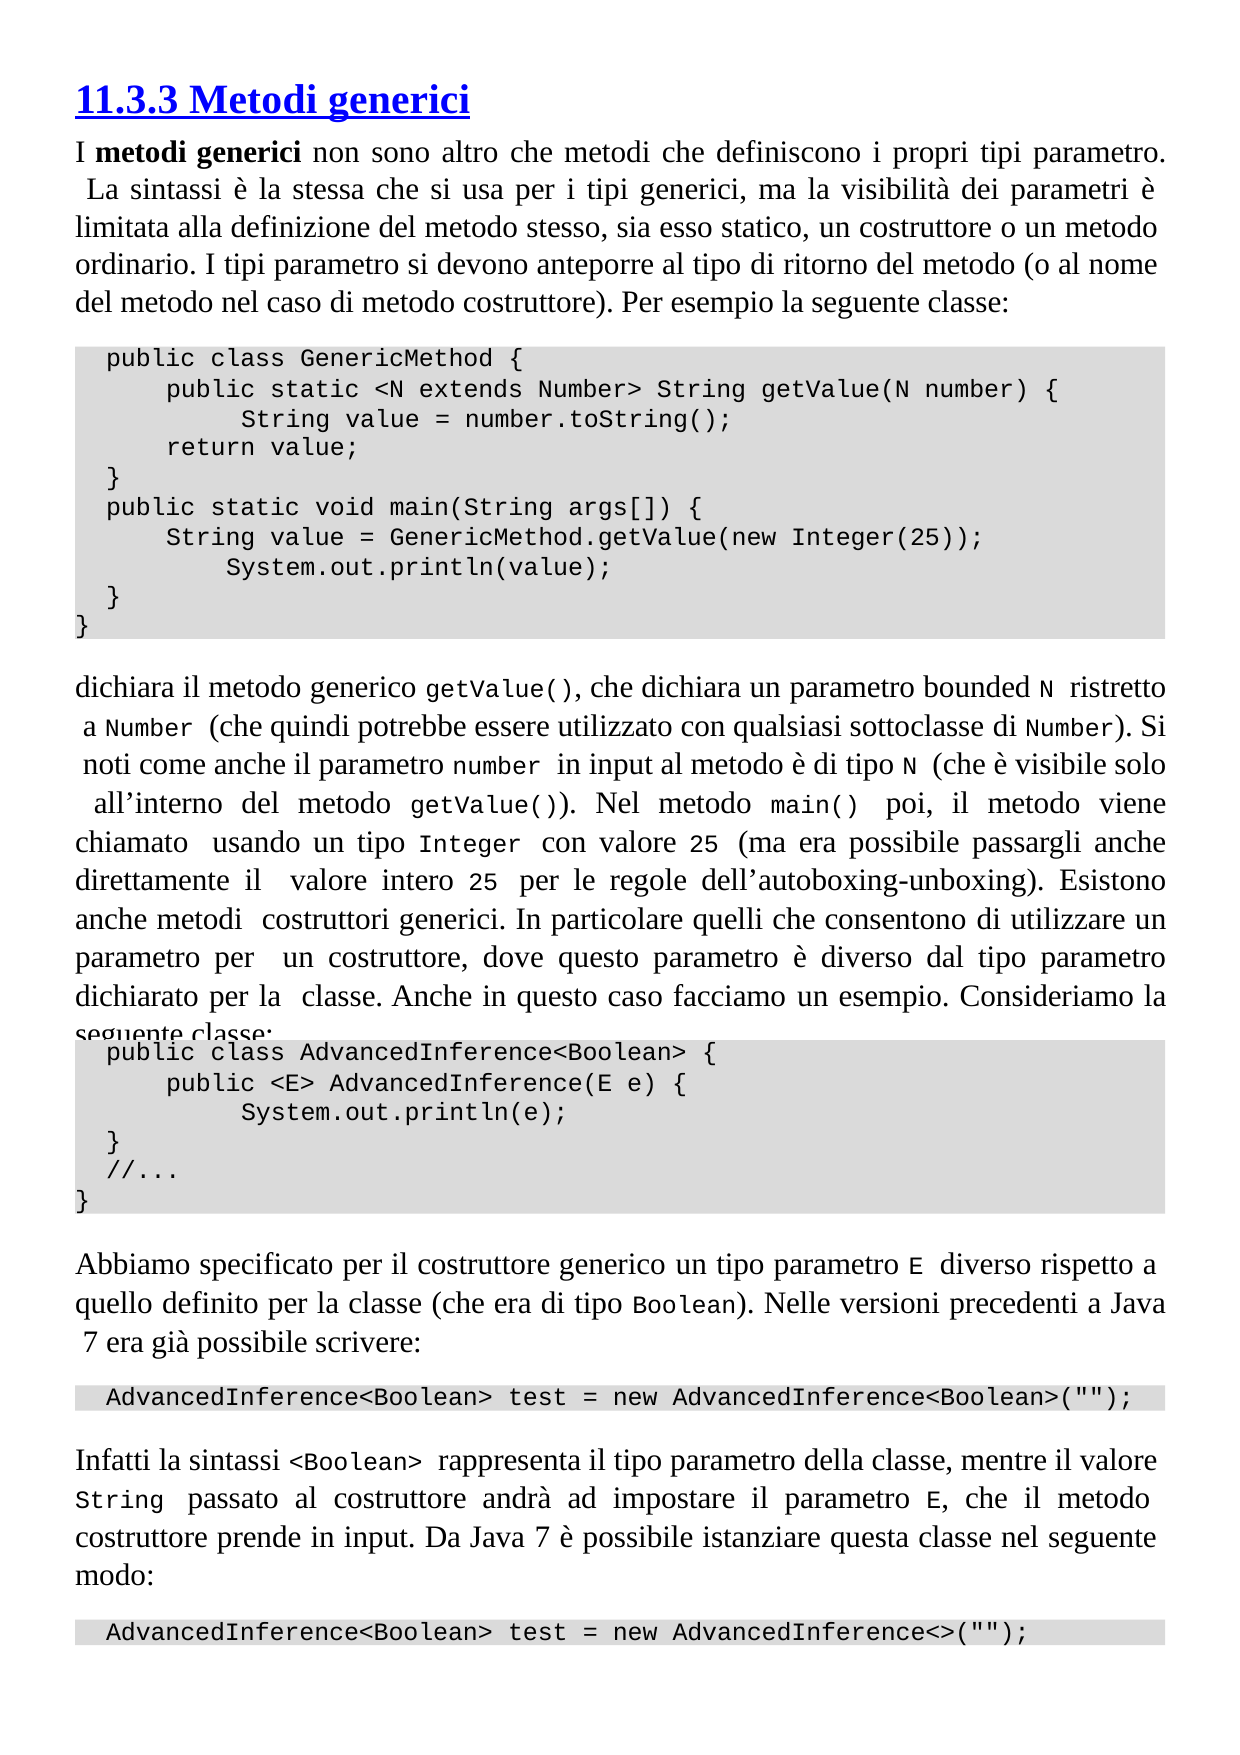

11.3.3 Metodi generici
I metodi generici non sono altro che metodi che definiscono i propri tipi parametro.  La sintassi è la stessa che si usa per i tipi generici, ma la visibilità dei parametri è  limitata alla definizione del metodo stesso, sia esso statico, un costruttore o un metodo  ordinario. I tipi parametro si devono anteporre al tipo di ritorno del metodo (o al nome  del metodo nel caso di metodo costruttore). Per esempio la seguente classe:
public class GenericMethod {
public static <N extends Number> String getValue(N number) {  String value = number.toString();
return value;
}
public static void main(String args[]) {
String value = GenericMethod.getValue(new Integer(25));  System.out.println(value);
}
}
dichiara il metodo generico getValue(), che dichiara un parametro bounded N ristretto  a Number (che quindi potrebbe essere utilizzato con qualsiasi sottoclasse di Number). Si  noti come anche il parametro number in input al metodo è di tipo N (che è visibile solo  all’interno del metodo getValue()). Nel metodo main() poi, il metodo viene chiamato  usando un tipo Integer con valore 25 (ma era possibile passargli anche direttamente il  valore intero 25 per le regole dell’autoboxing-unboxing). Esistono anche metodi  costruttori generici. In particolare quelli che consentono di utilizzare un parametro per  un costruttore, dove questo parametro è diverso dal tipo parametro dichiarato per la  classe. Anche in questo caso facciamo un esempio. Consideriamo la seguente classe:
public class AdvancedInference<Boolean> {
public <E> AdvancedInference(E e) {  System.out.println(e);
}
//...
}
Abbiamo specificato per il costruttore generico un tipo parametro E diverso rispetto a  quello definito per la classe (che era di tipo Boolean). Nelle versioni precedenti a Java  7 era già possibile scrivere:
AdvancedInference<Boolean> test = new AdvancedInference<Boolean>("");
Infatti la sintassi <Boolean> rappresenta il tipo parametro della classe, mentre il valore  String passato al costruttore andrà ad impostare il parametro E, che il metodo  costruttore prende in input. Da Java 7 è possibile istanziare questa classe nel seguente  modo:
AdvancedInference<Boolean> test = new AdvancedInference<>("");